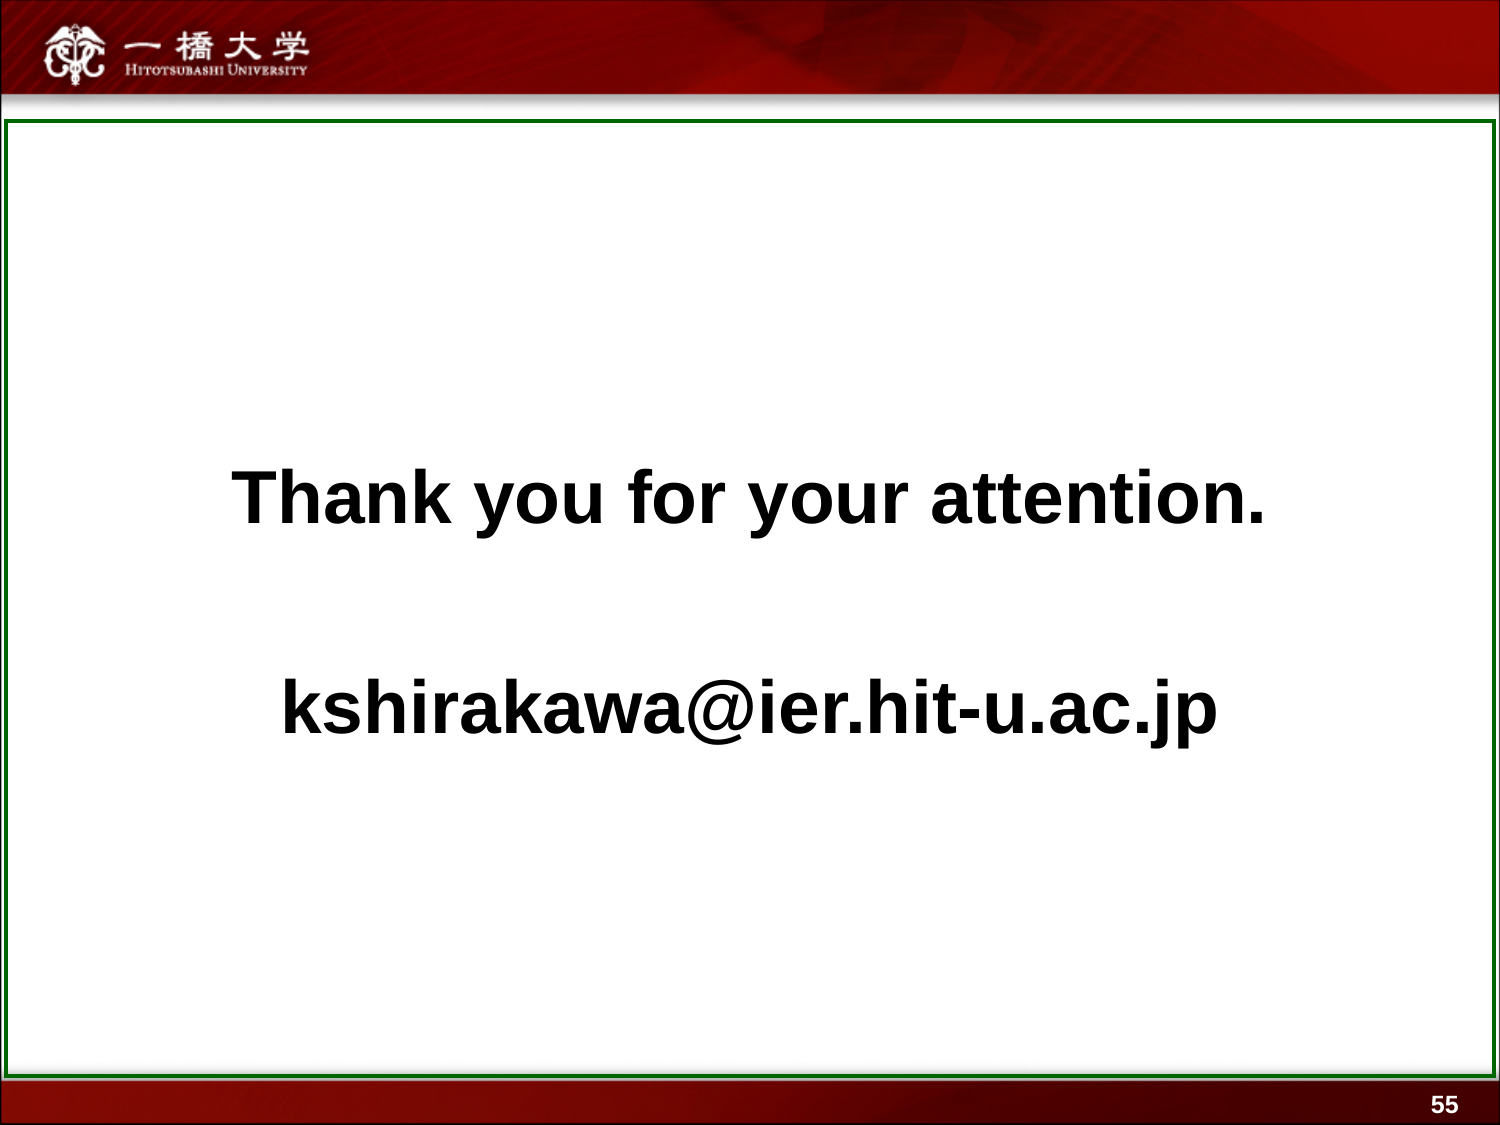

#
Thank you for your attention.

kshirakawa@ier.hit-u.ac.jp
55